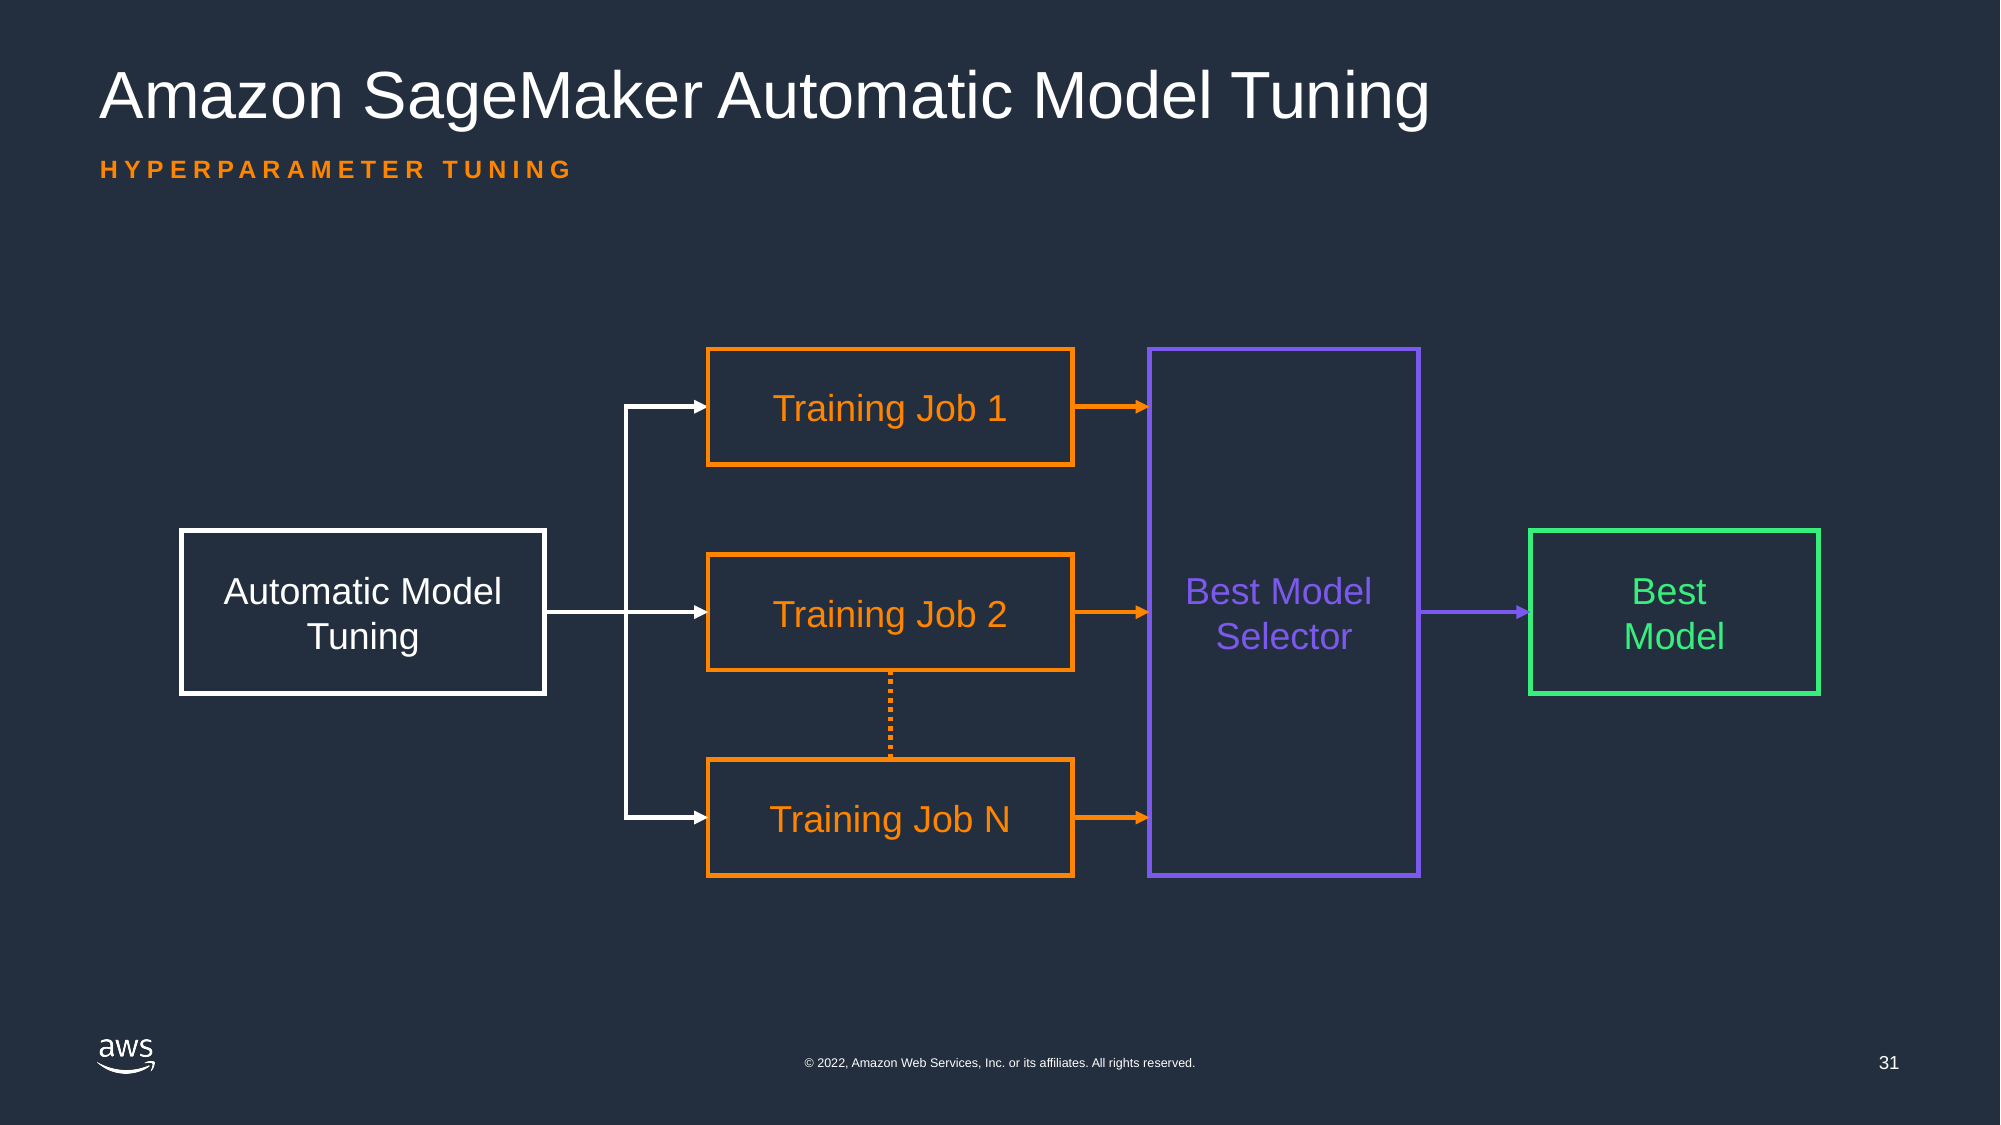

# Amazon SageMaker Automatic Model Tuning
Hyperparameter Tuning
Training Job 1
Best Model
Selector
Automatic Model Tuning
Best
Model
Training Job 2
Training Job N

31